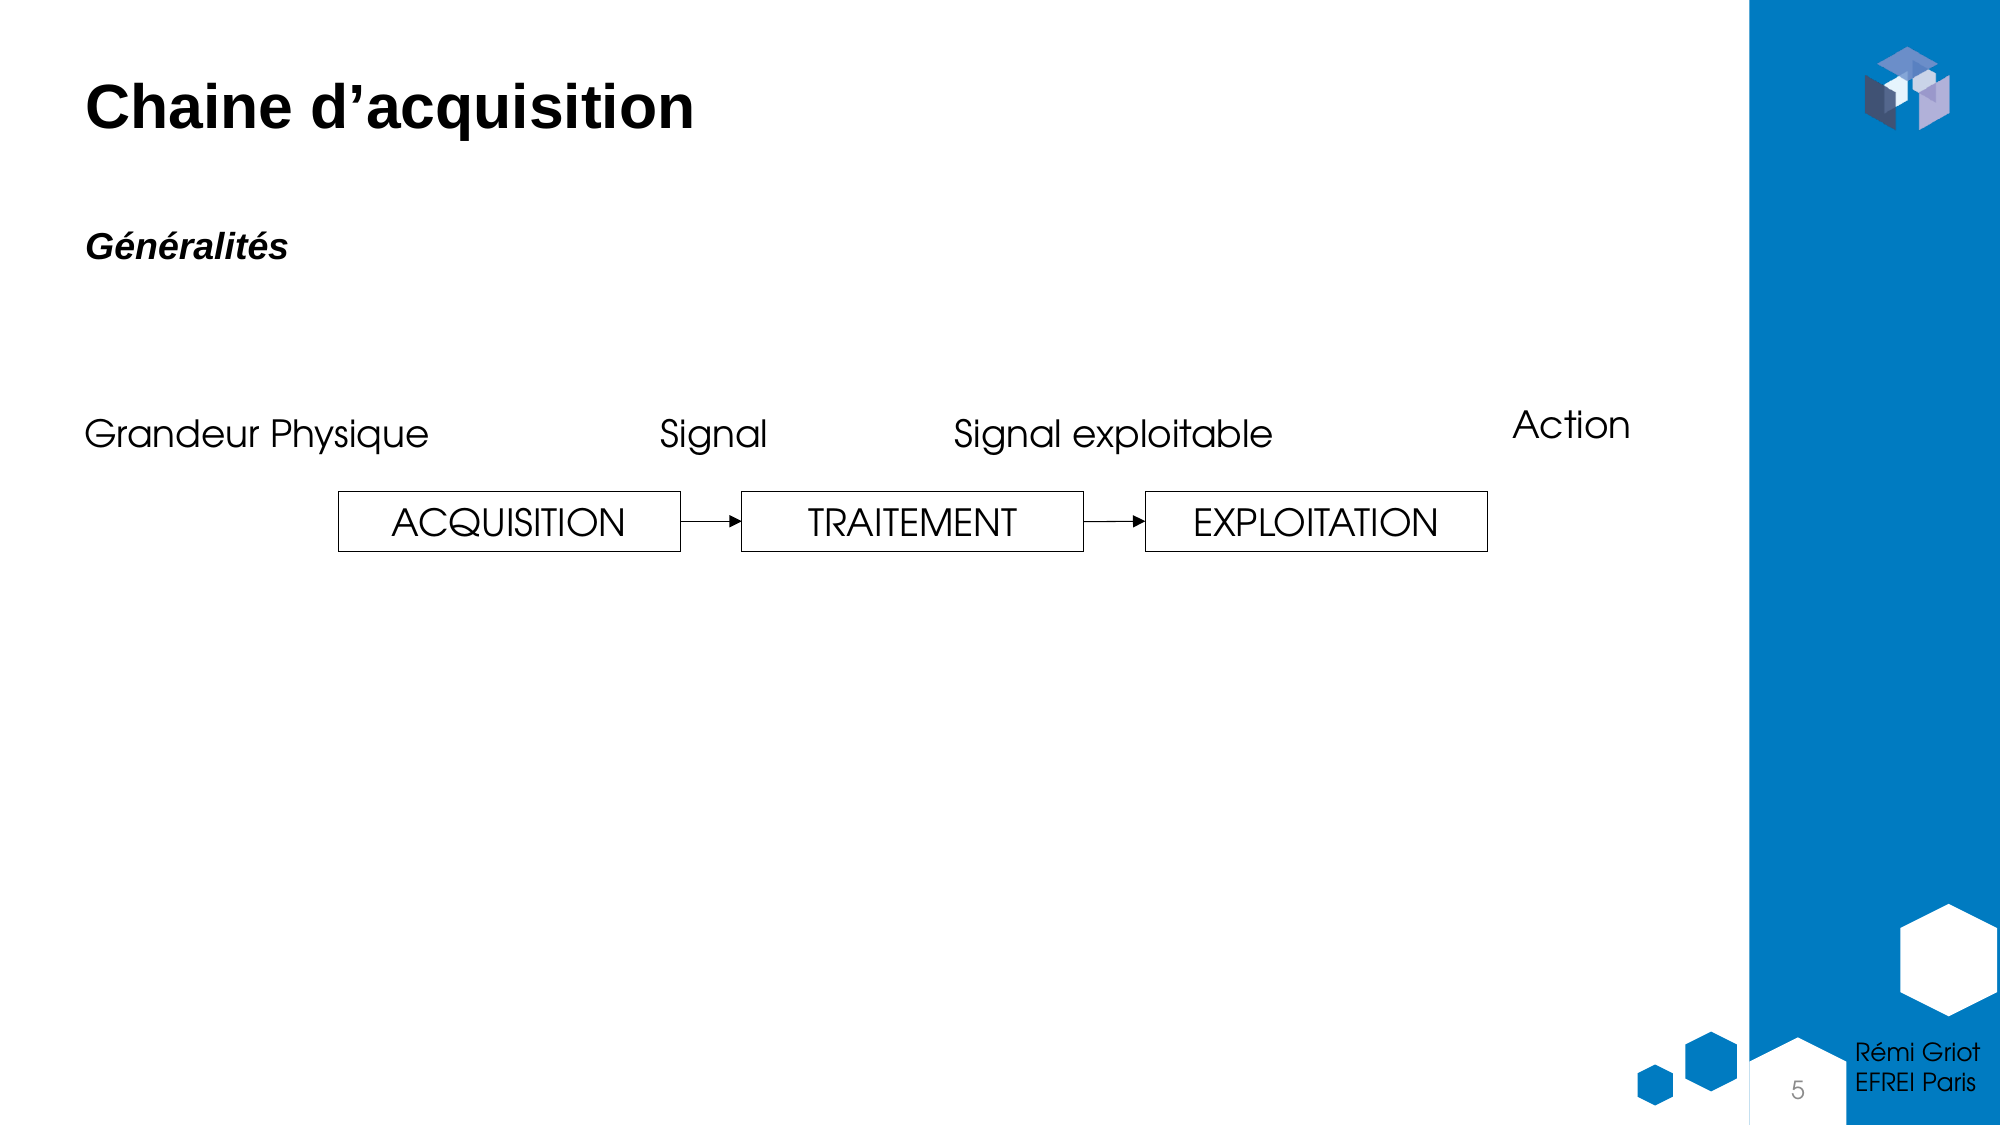

# Chaine d’acquisition
Généralités
Action
Grandeur Physique
Signal
Signal exploitable
ACQUISITION
TRAITEMENT
EXPLOITATION
5